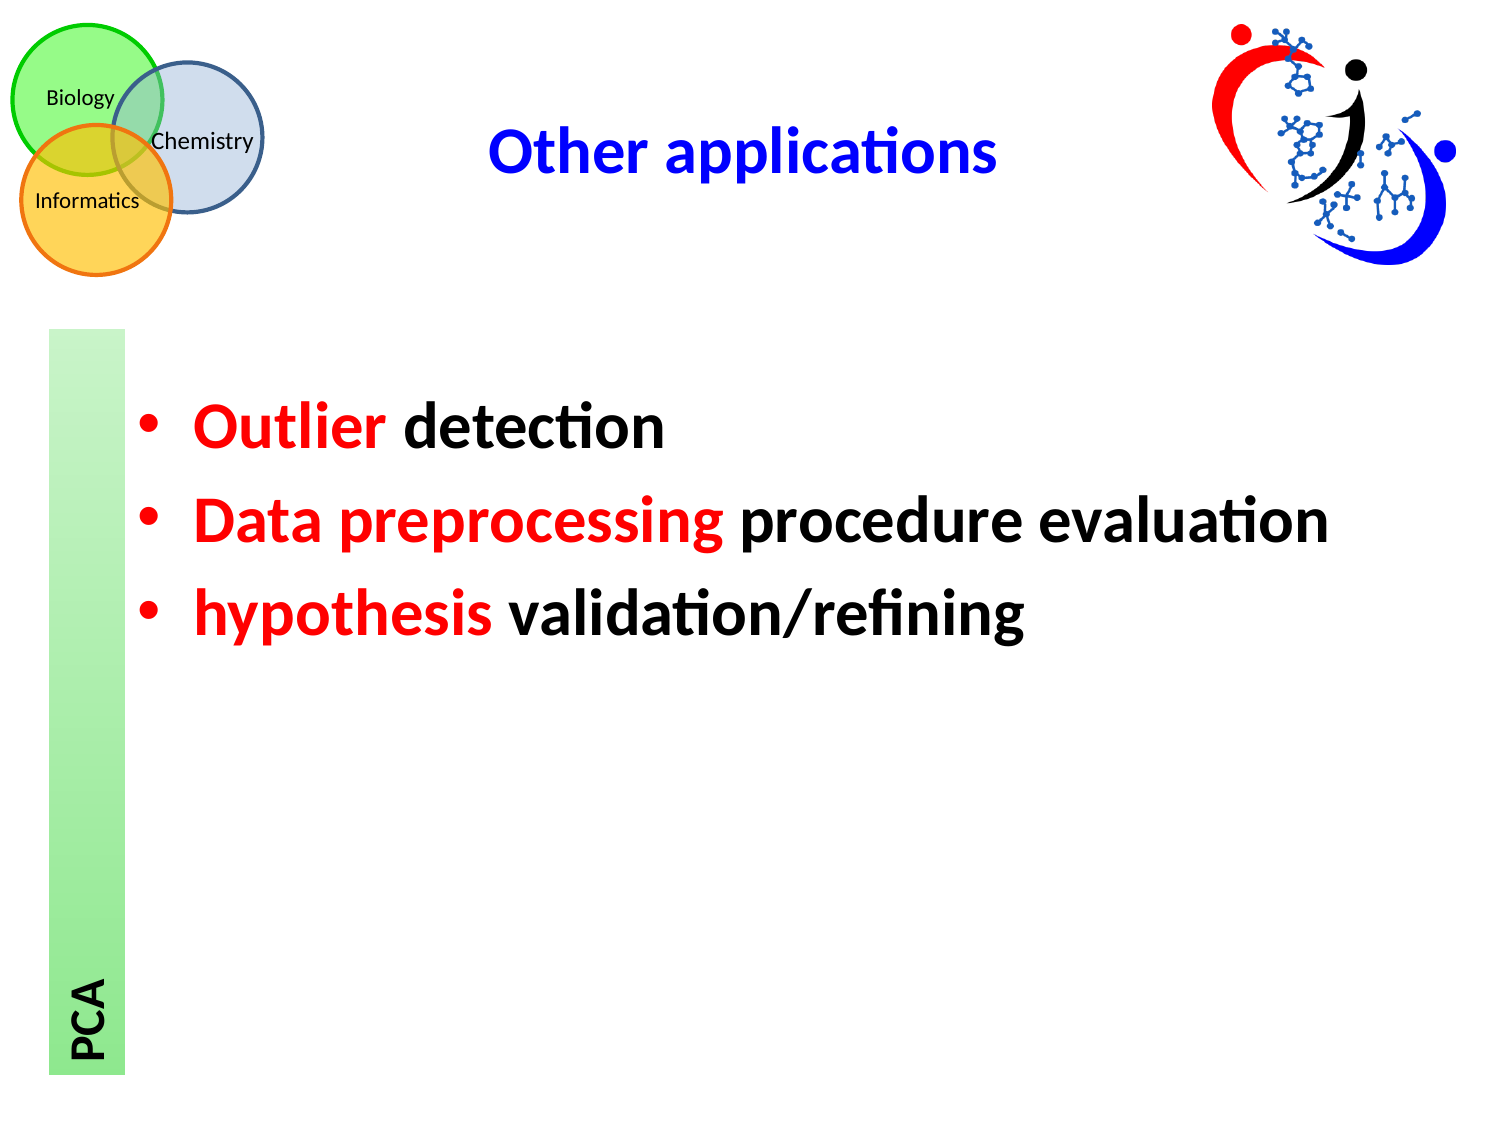

Other applications
Outlier detection
Data preprocessing procedure evaluation
hypothesis validation/refining

PCA